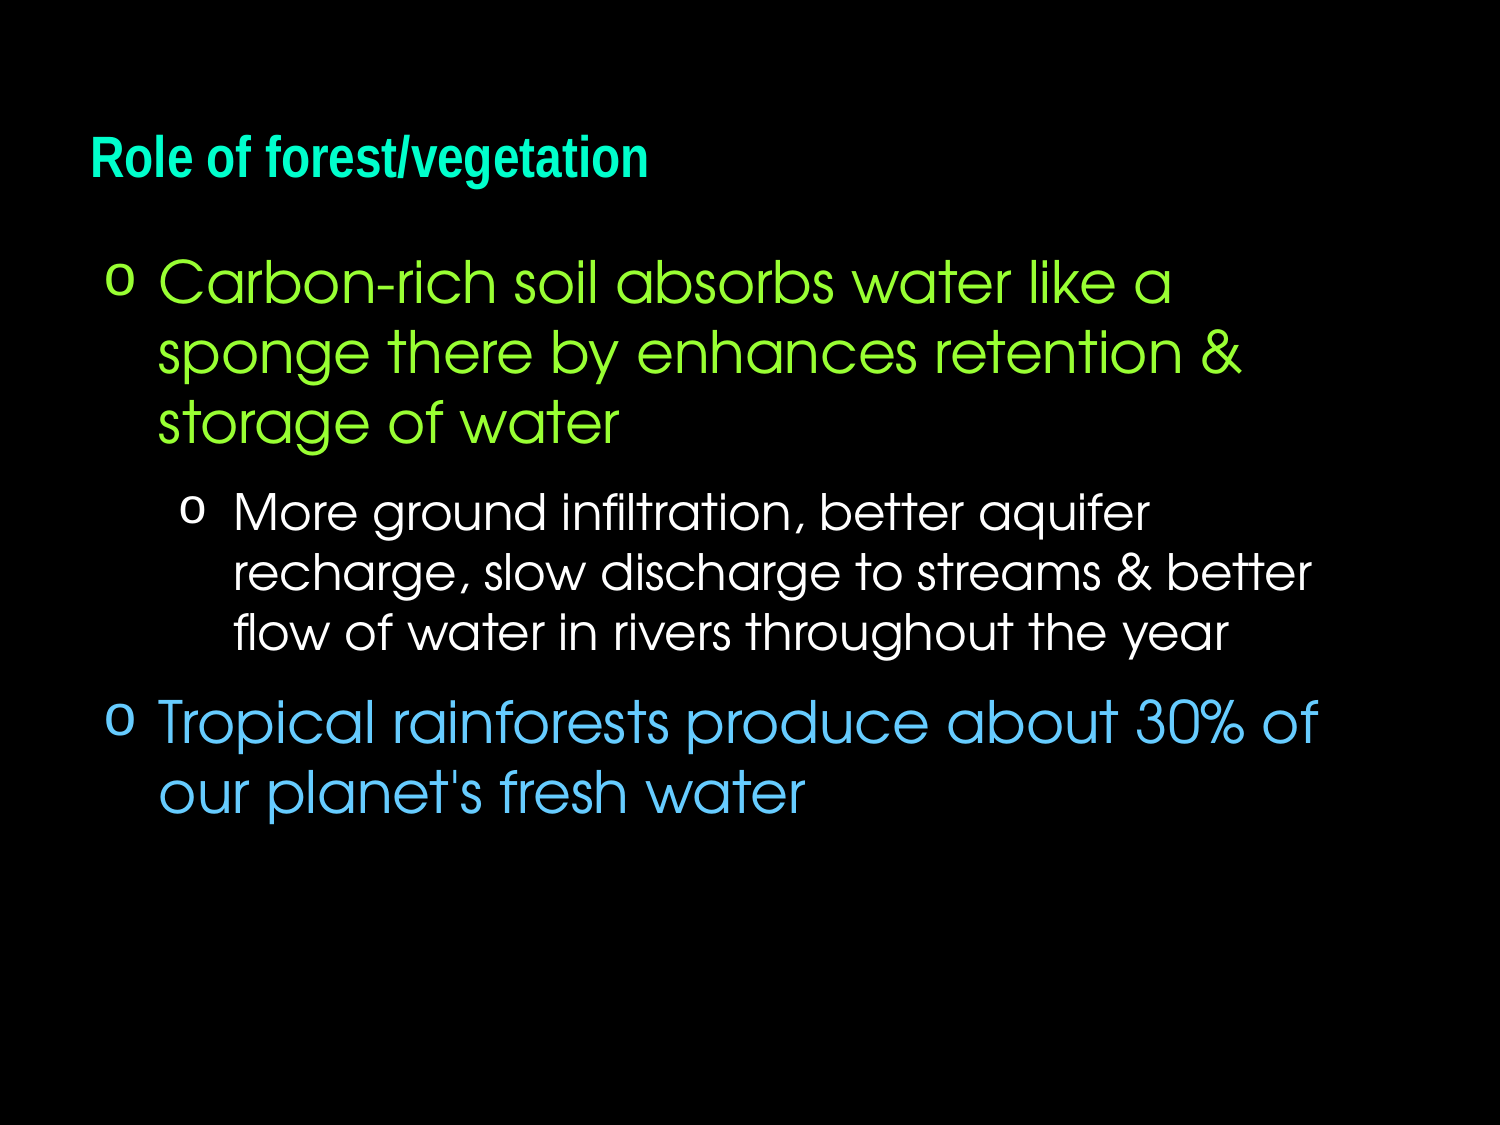

Role of forest/vegetation
Carbon-rich soil absorbs water like a sponge there by enhances retention & storage of water

More ground infiltration, better aquifer recharge, slow discharge to streams & better flow of water in rivers throughout the year

Tropical rainforests produce about 30% of our planet's fresh water